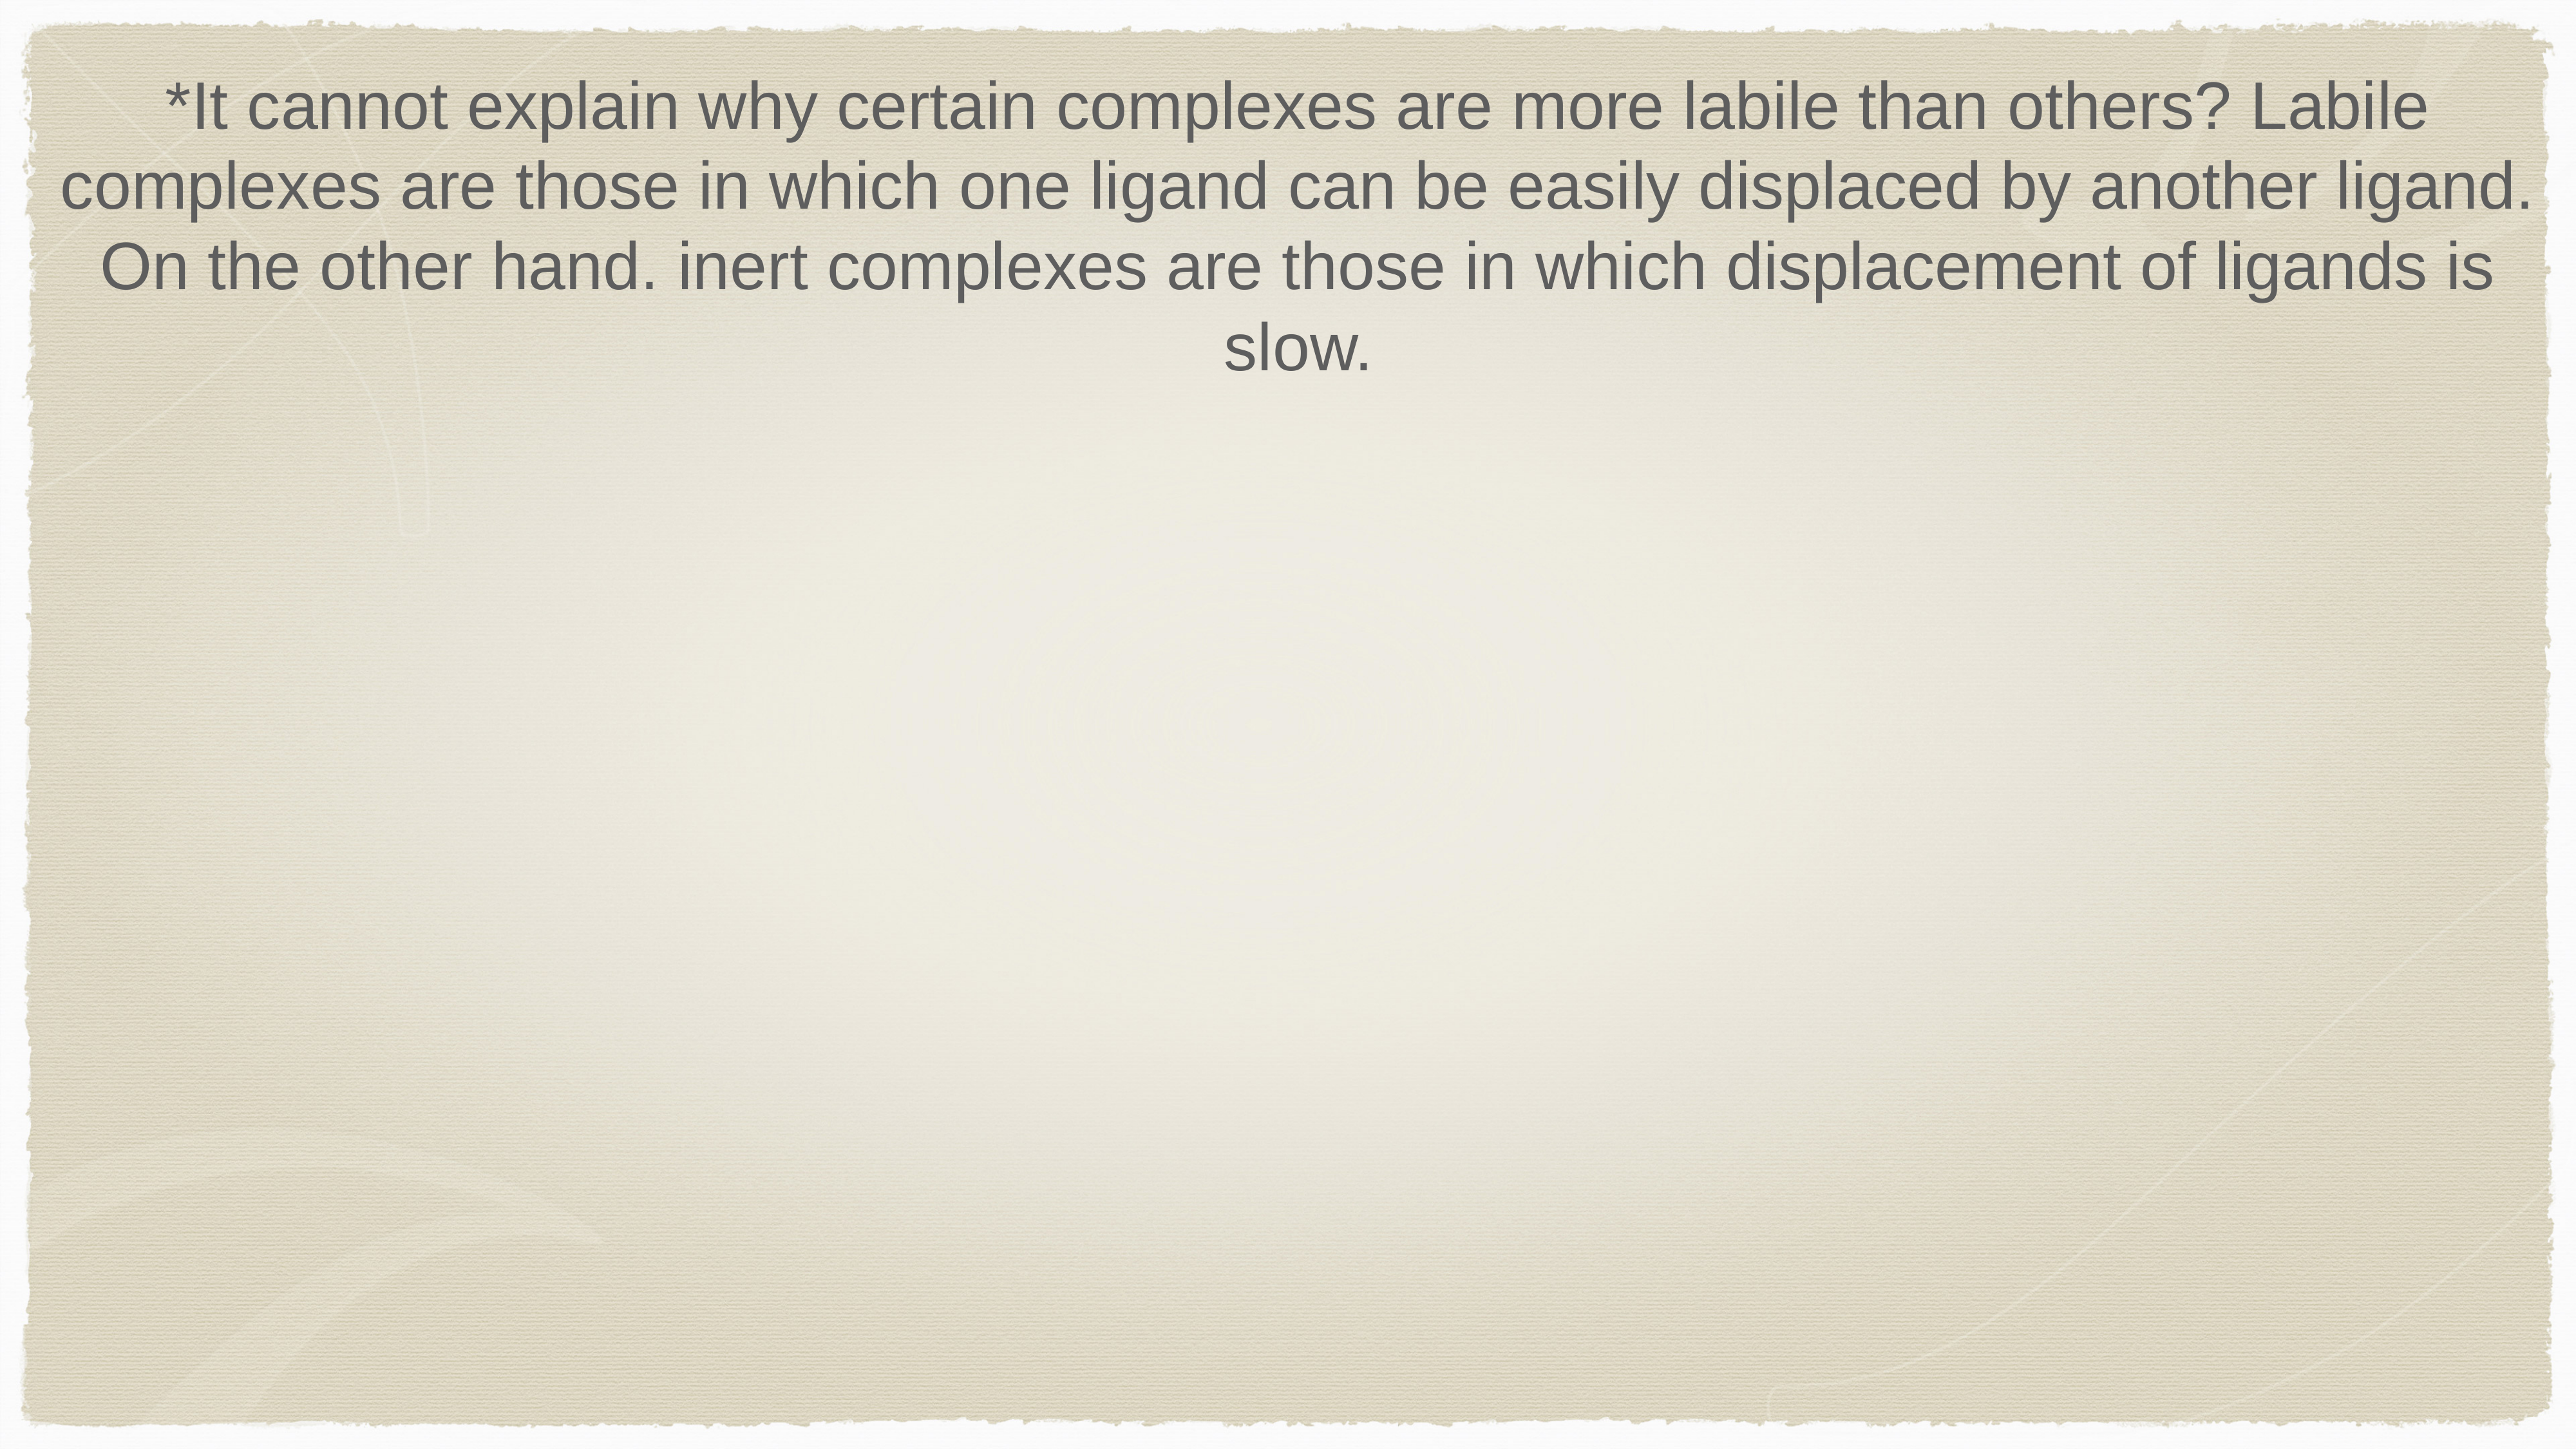

*It cannot explain why certain complexes are more labile than others? Labile complexes are those in which one ligand can be easily displaced by another ligand. On the other hand. inert complexes are those in which displacement of ligands is slow.